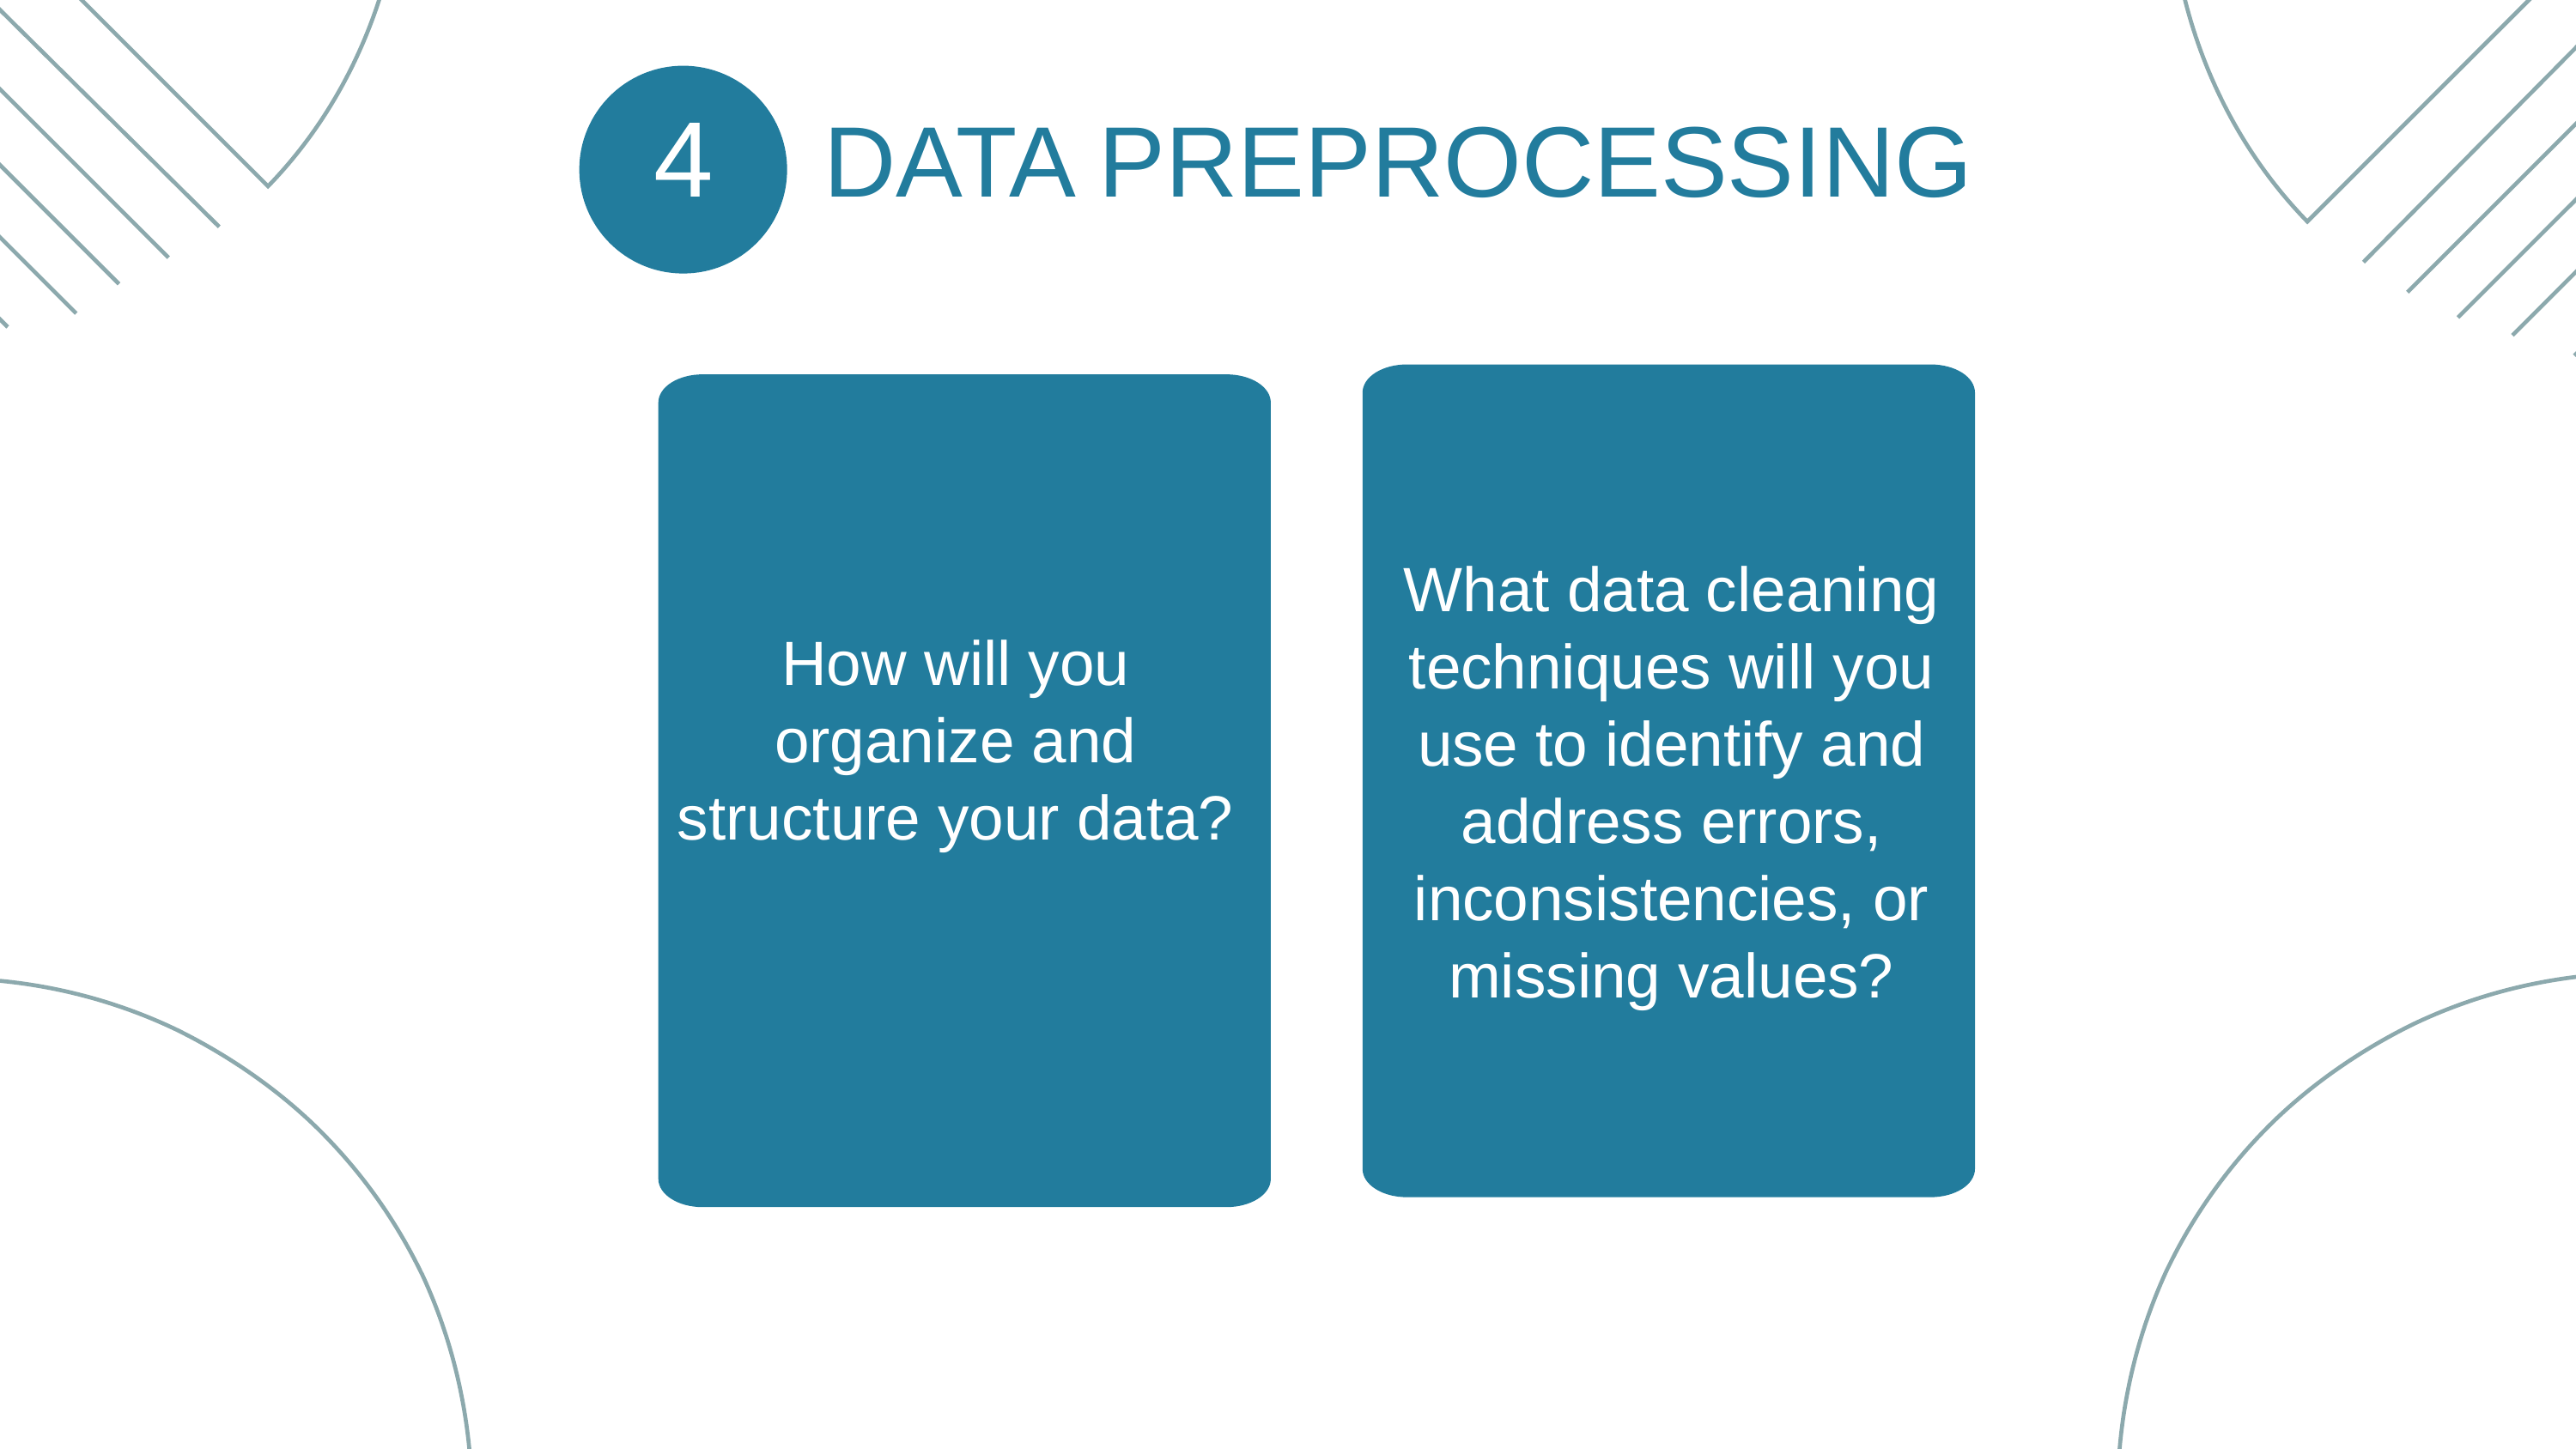

DATA PREPROCESSING
4

What data cleaning techniques will you use to identify and address errors, inconsistencies, or missing values?
How will you organize and structure your data?